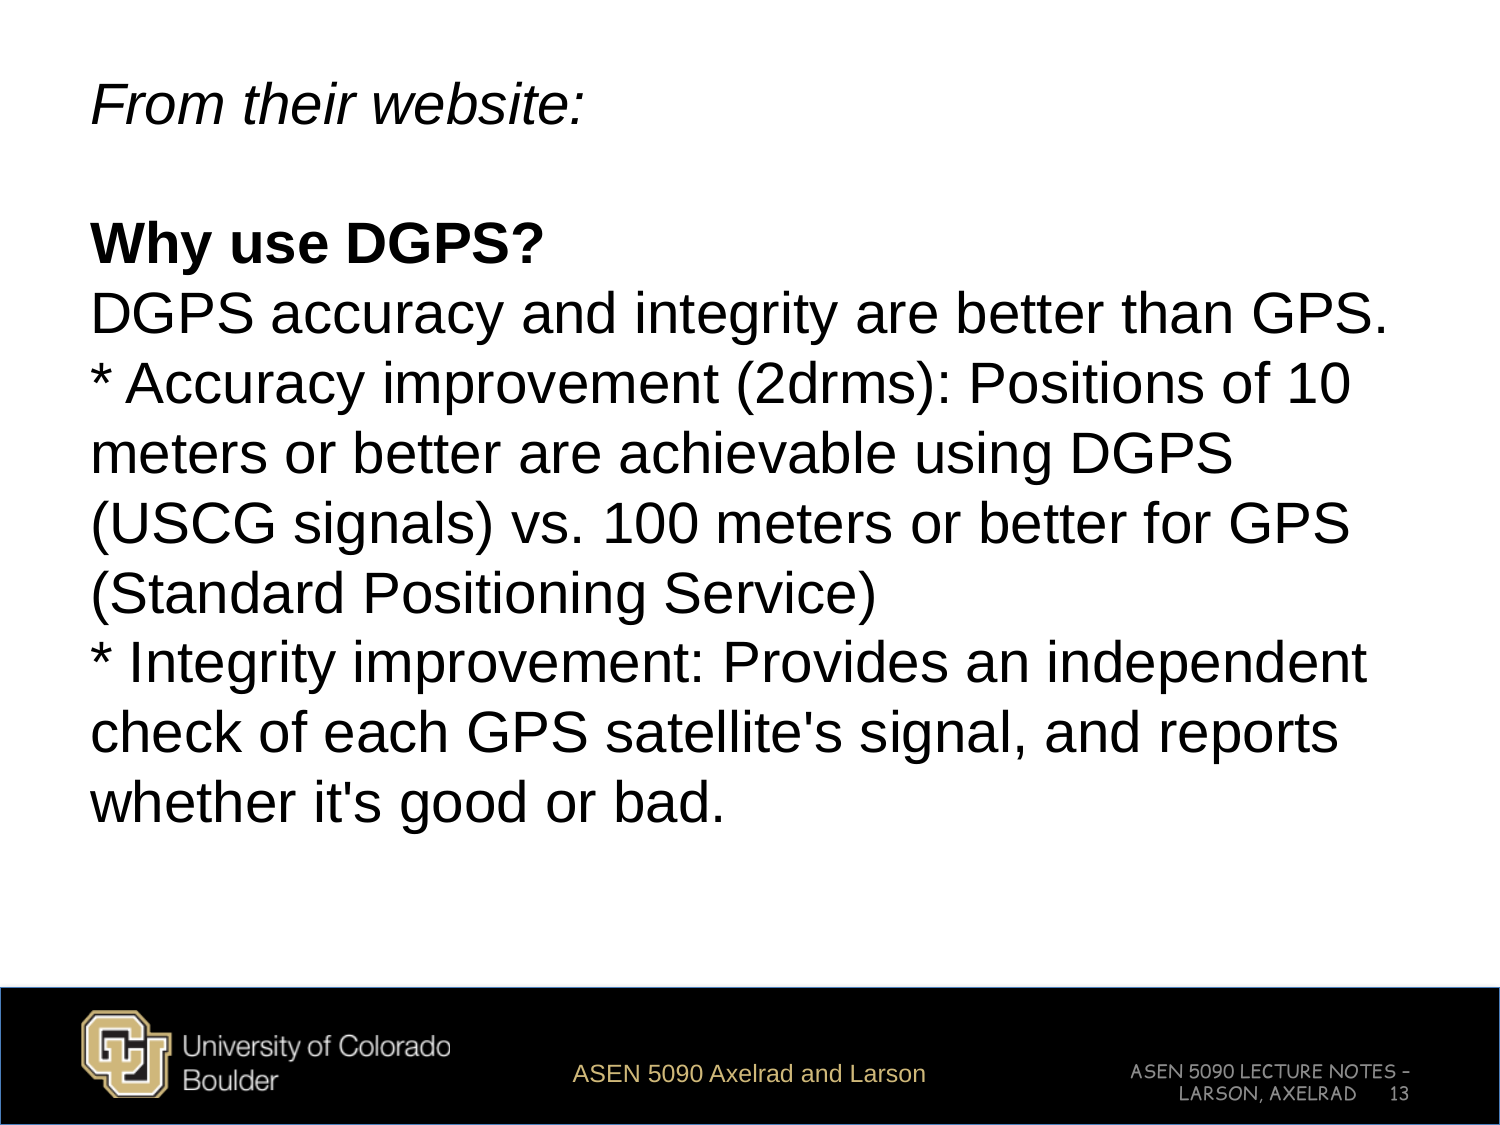

# From their website: Why use DGPS? DGPS accuracy and integrity are better than GPS. * Accuracy improvement (2drms): Positions of 10 meters or better are achievable using DGPS (USCG signals) vs. 100 meters or better for GPS (Standard Positioning Service) * Integrity improvement: Provides an independent check of each GPS satellite's signal, and reports whether it's good or bad.
ASEN 5090 Axelrad and Larson

ASEN 5090 LECTURE NOTES – LARSON, AXELRAD      13